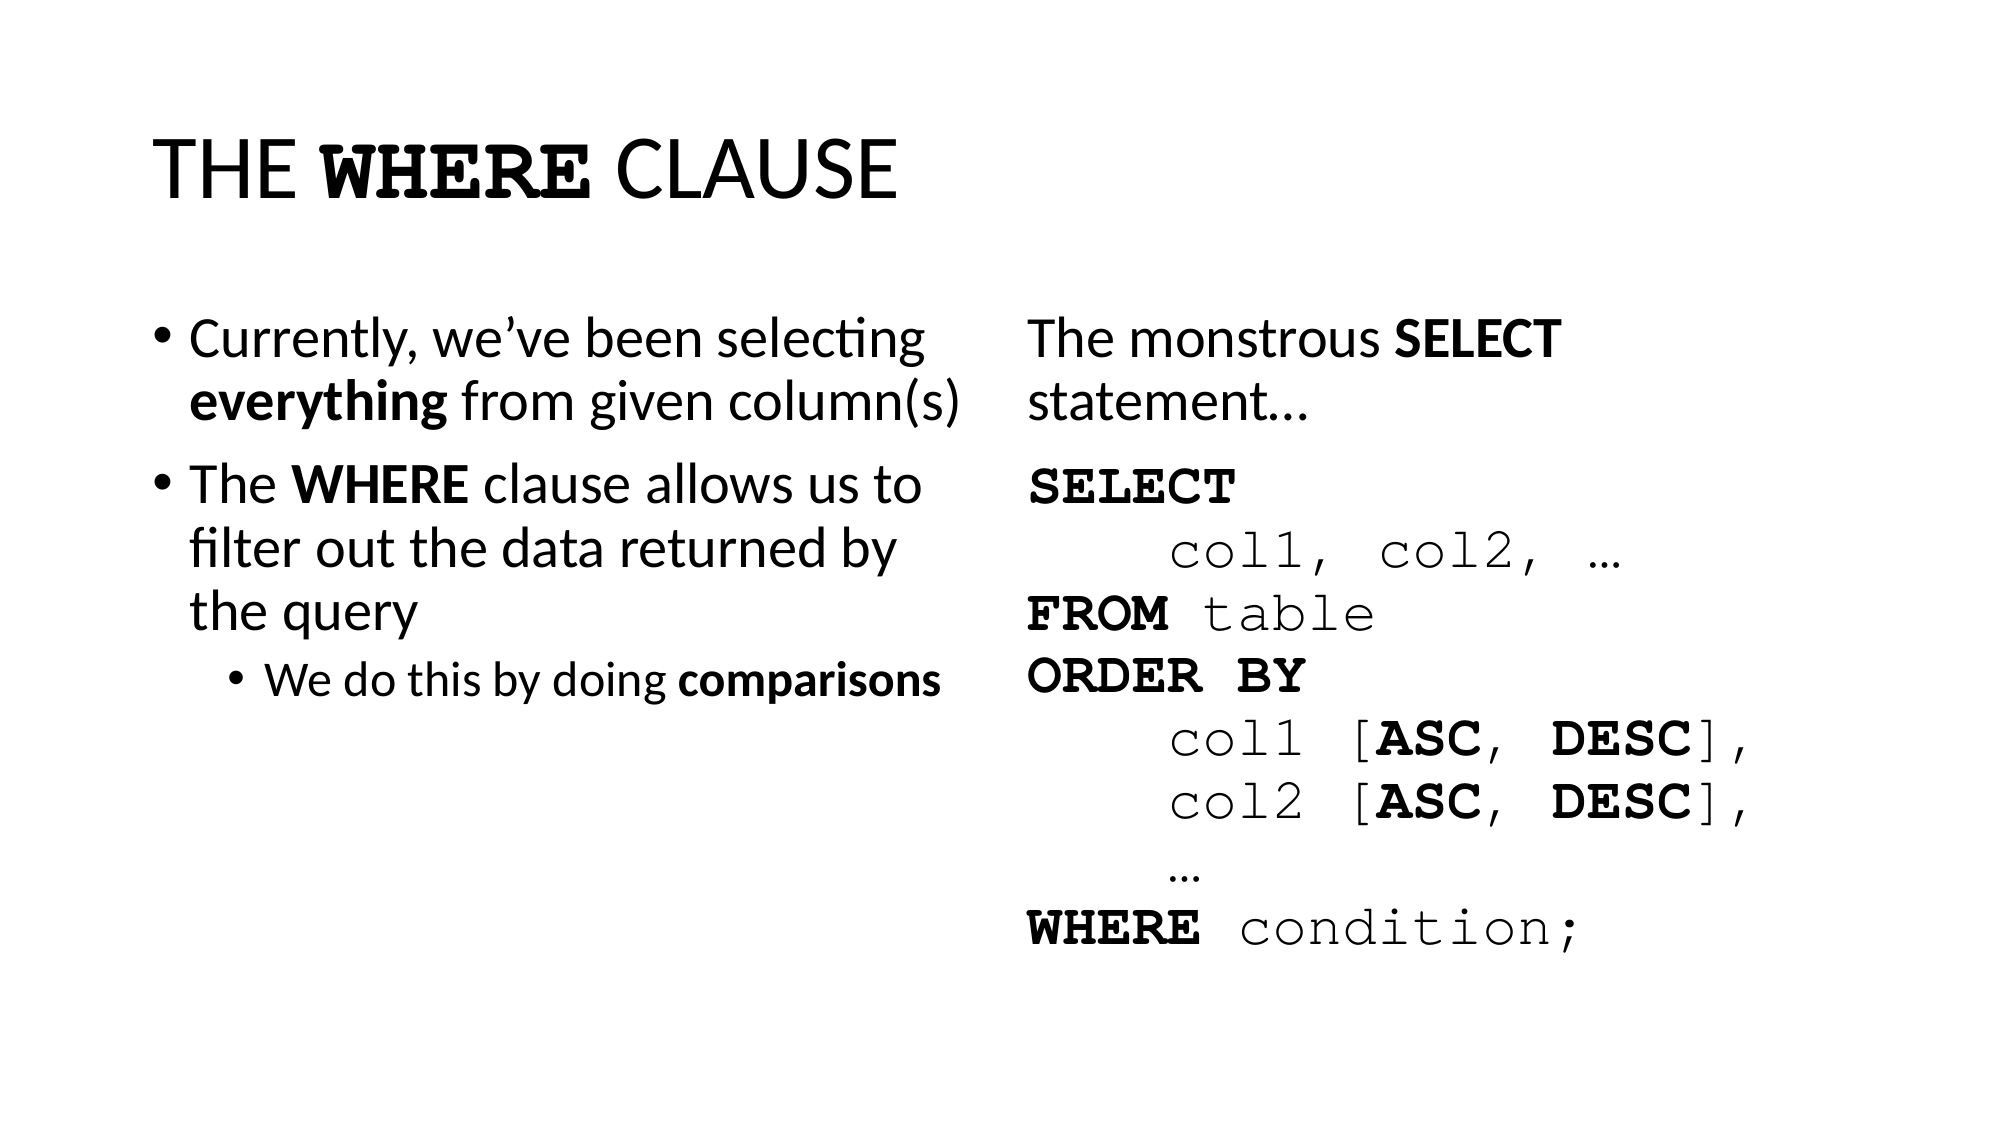

# THE WHERE CLAUSE
Currently, we’ve been selecting everything from given column(s)
The WHERE clause allows us to filter out the data returned by the query
We do this by doing comparisons
The monstrous SELECT statement…
SELECT
    col1, col2, …
FROM table
ORDER BY
    col1 [ASC, DESC],
    col2 [ASC, DESC],
    …
WHERE condition;